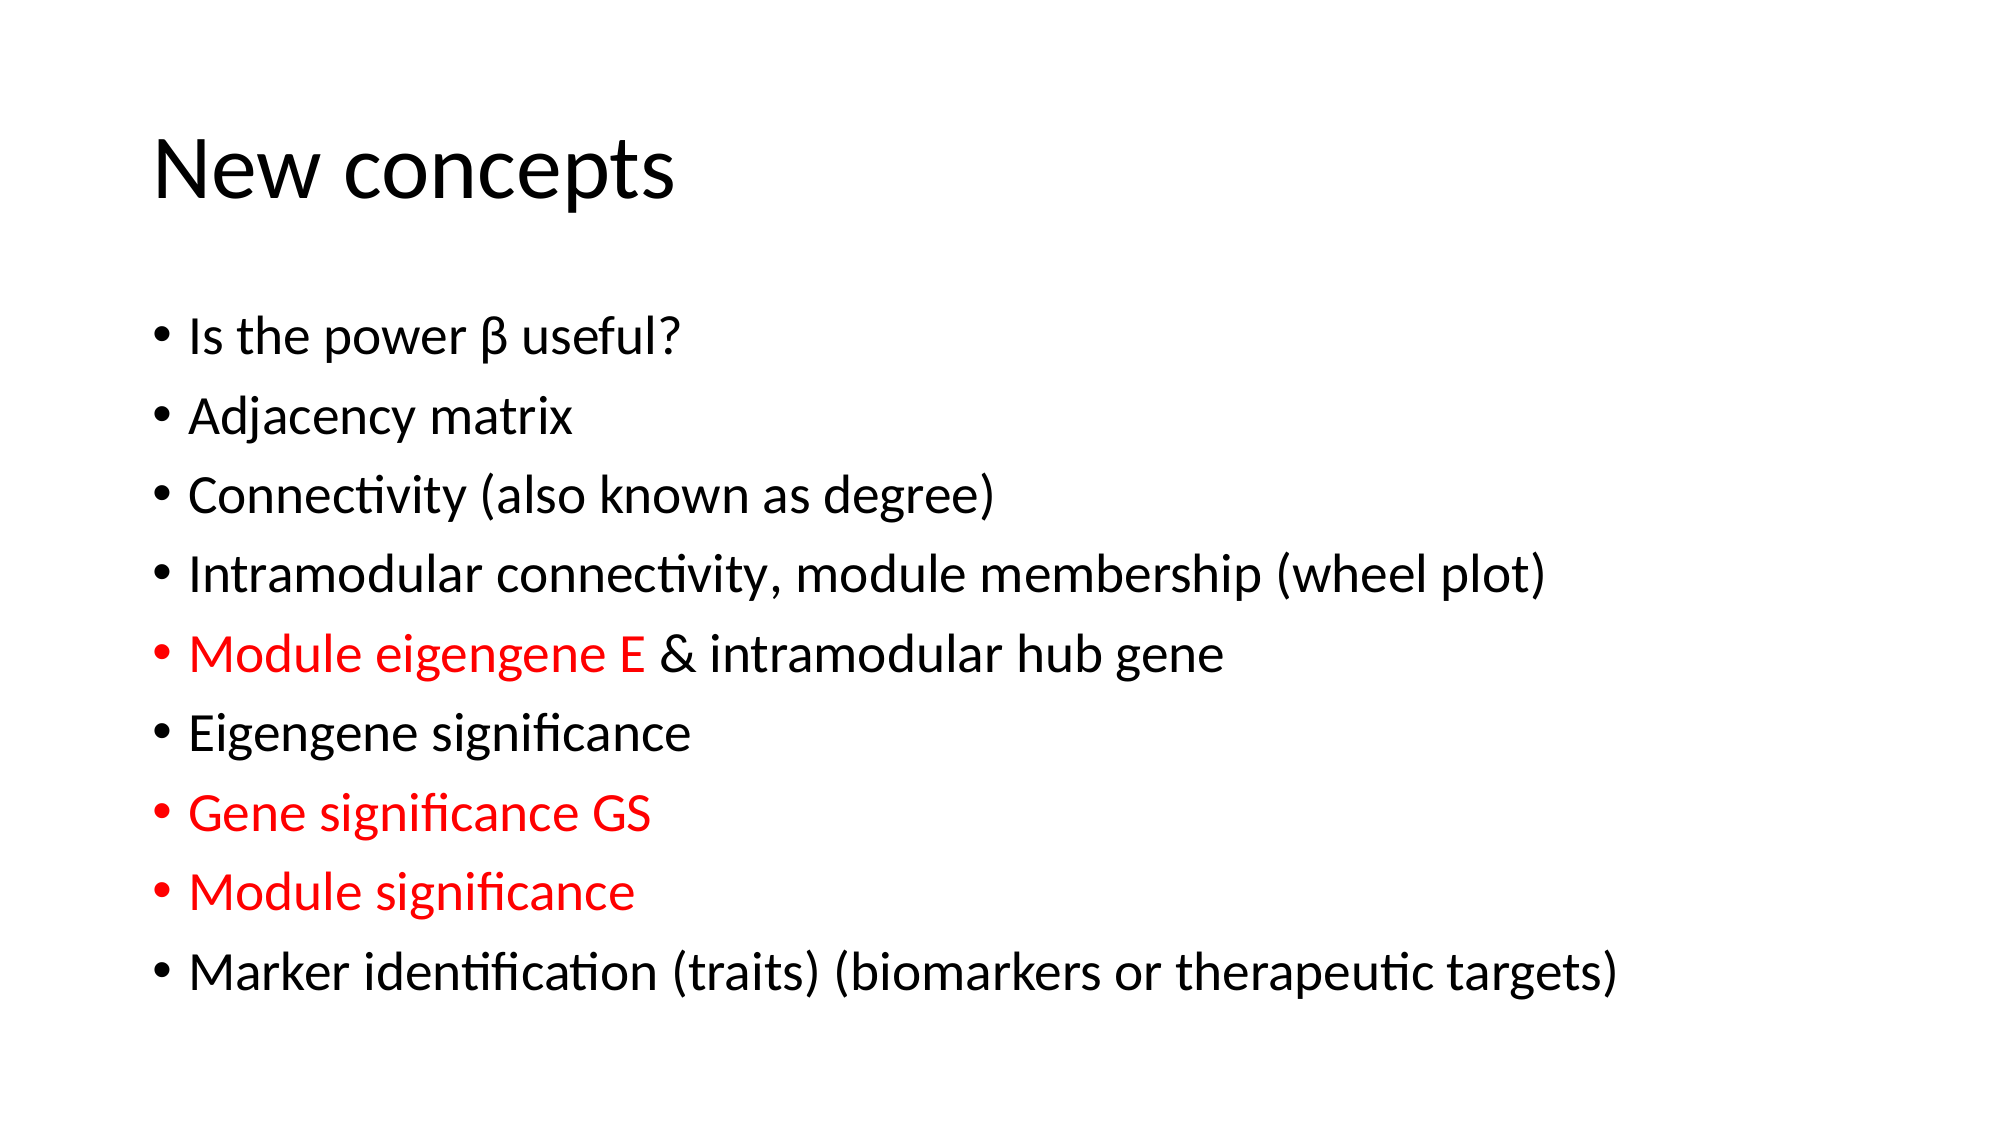

# New concepts
Is the power β useful?
Adjacency matrix
Connectivity (also known as degree)
Intramodular connectivity, module membership (wheel plot)
Module eigengene E & intramodular hub gene
Eigengene significance
Gene significance GS
Module significance
Marker identification (traits) (biomarkers or therapeutic targets)